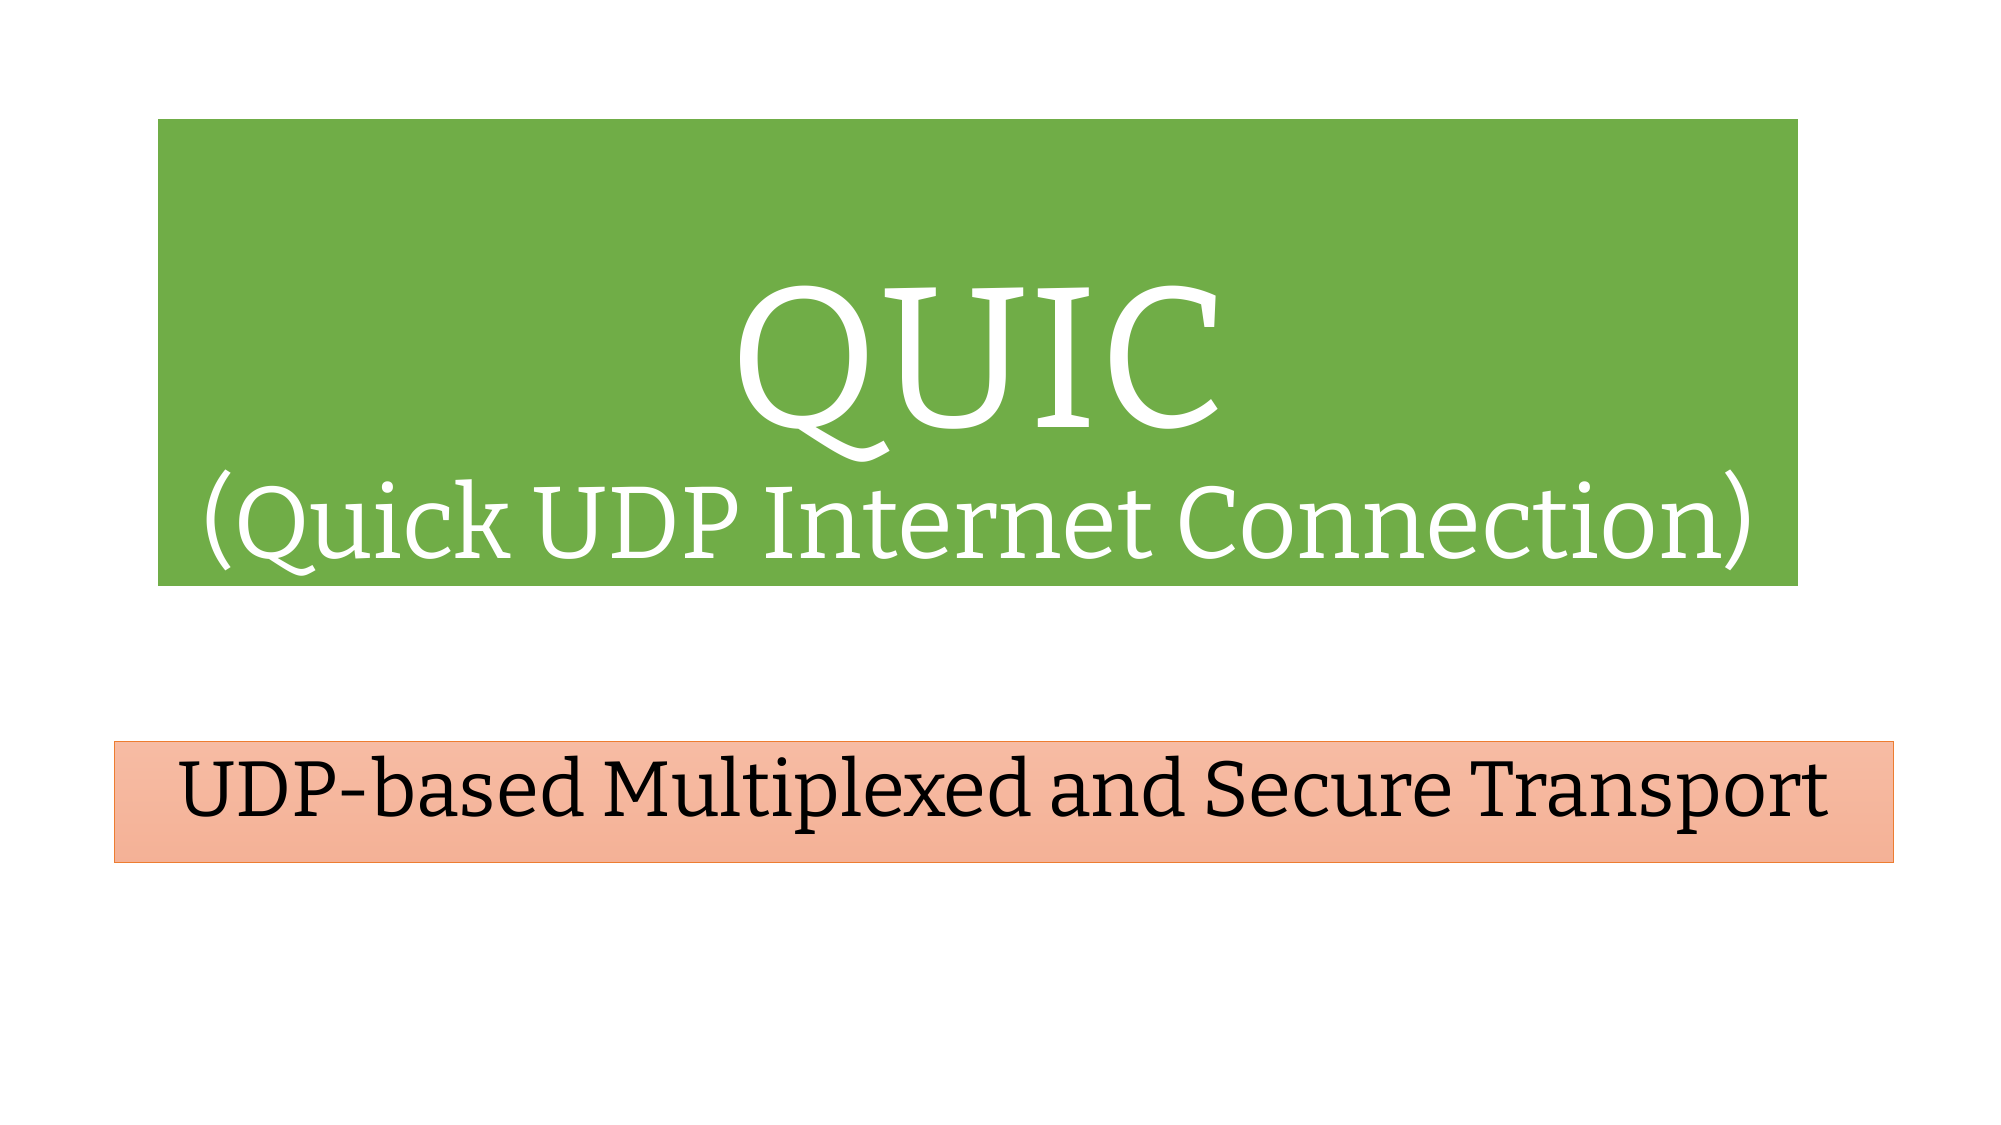

# QUIC (Quick UDP Internet Connection)
UDP-based Multiplexed and Secure Transport